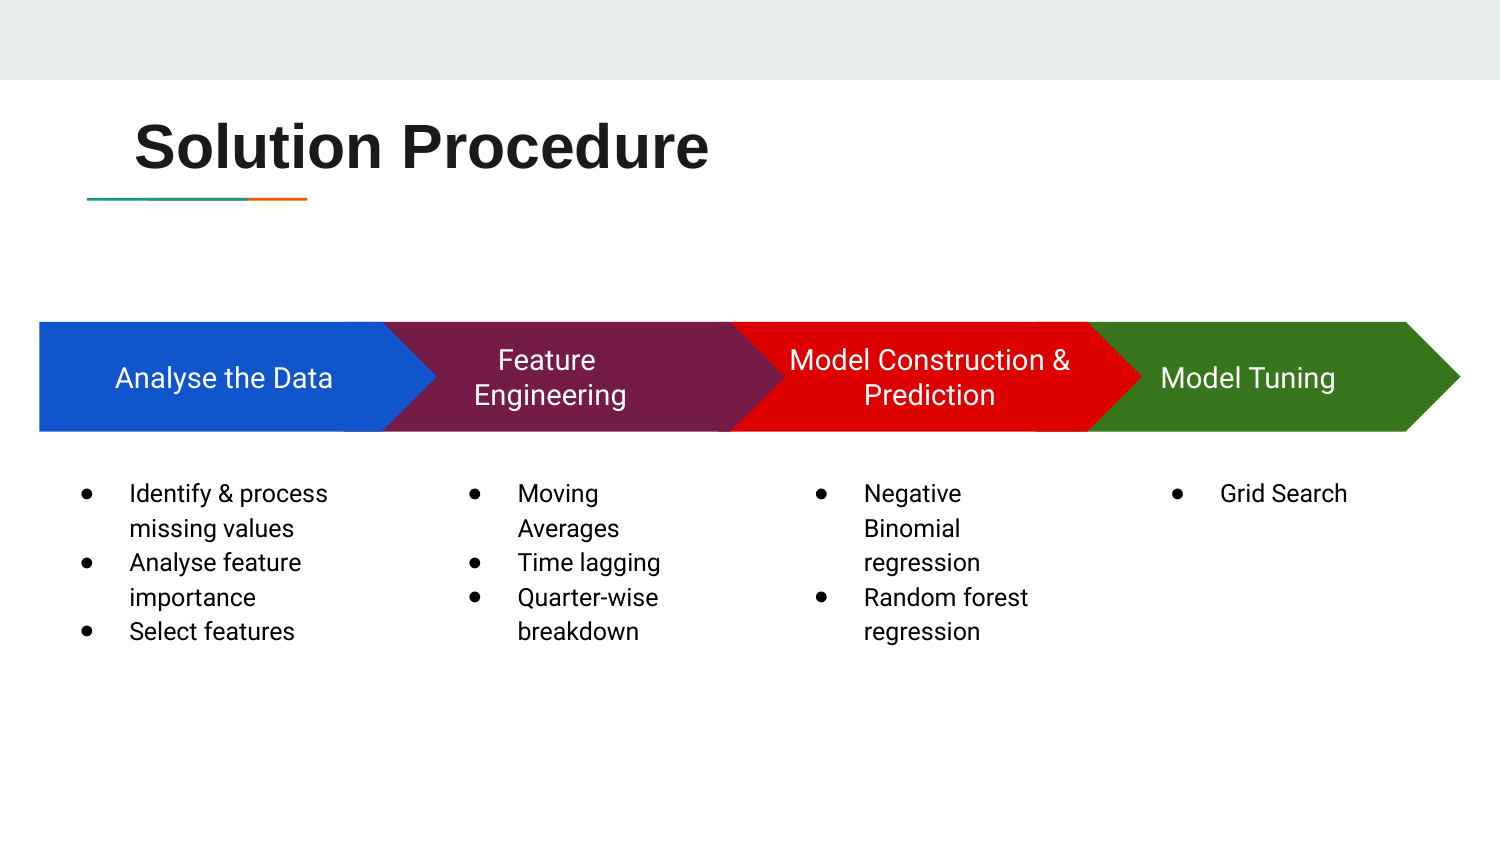

# Solution Procedure
Feature
Engineering
Analyse the Data
Model Construction & Prediction
Model Tuning
Identify & process missing values
Analyse feature importance
Select features
Moving Averages
Time lagging
Quarter-wise breakdown
Negative Binomial regression
Random forest regression
Grid Search